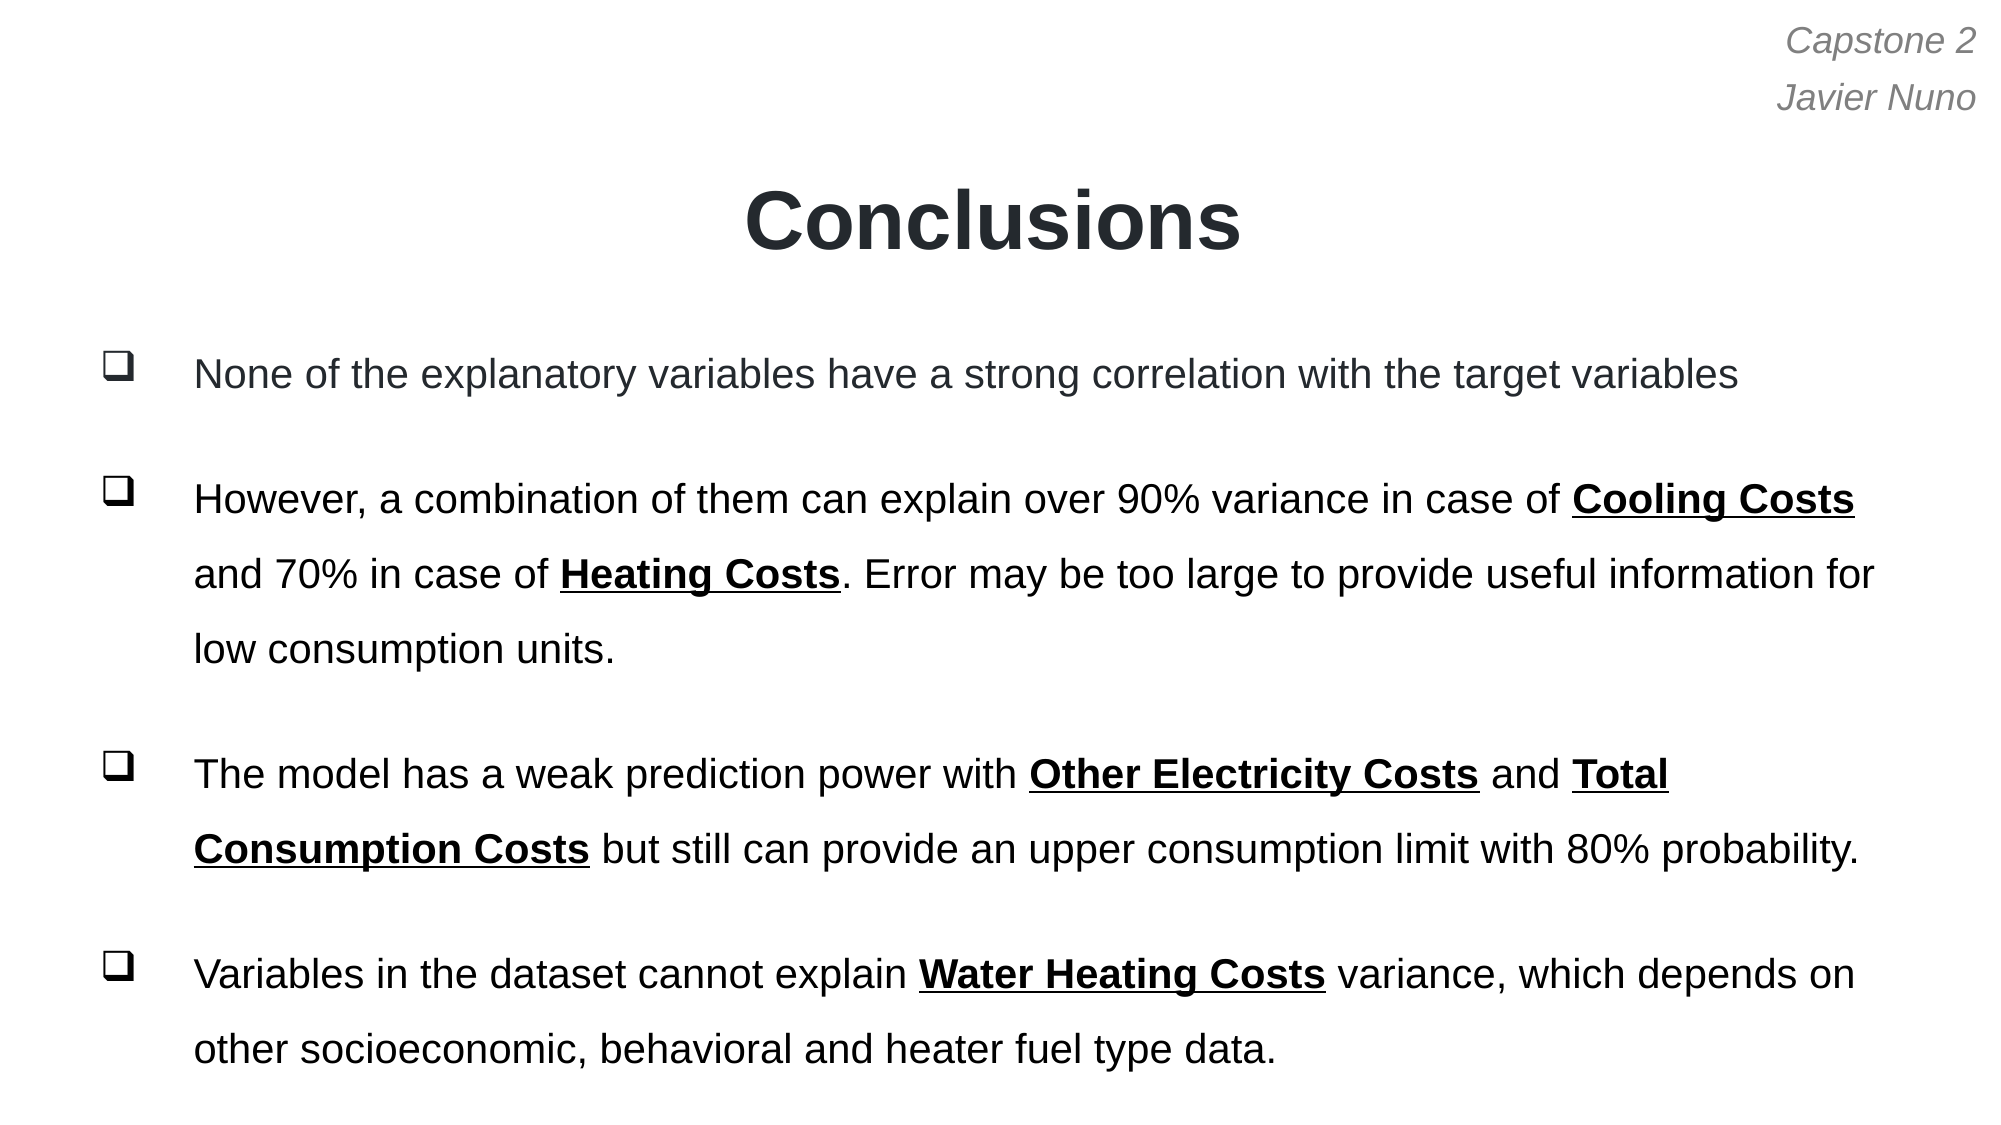

Capstone 2
Javier Nuno
# Conclusions
None of the explanatory variables have a strong correlation with the target variables
However, a combination of them can explain over 90% variance in case of Cooling Costs and 70% in case of Heating Costs. Error may be too large to provide useful information for low consumption units.
The model has a weak prediction power with Other Electricity Costs and Total Consumption Costs but still can provide an upper consumption limit with 80% probability.
Variables in the dataset cannot explain Water Heating Costs variance, which depends on other socioeconomic, behavioral and heater fuel type data.